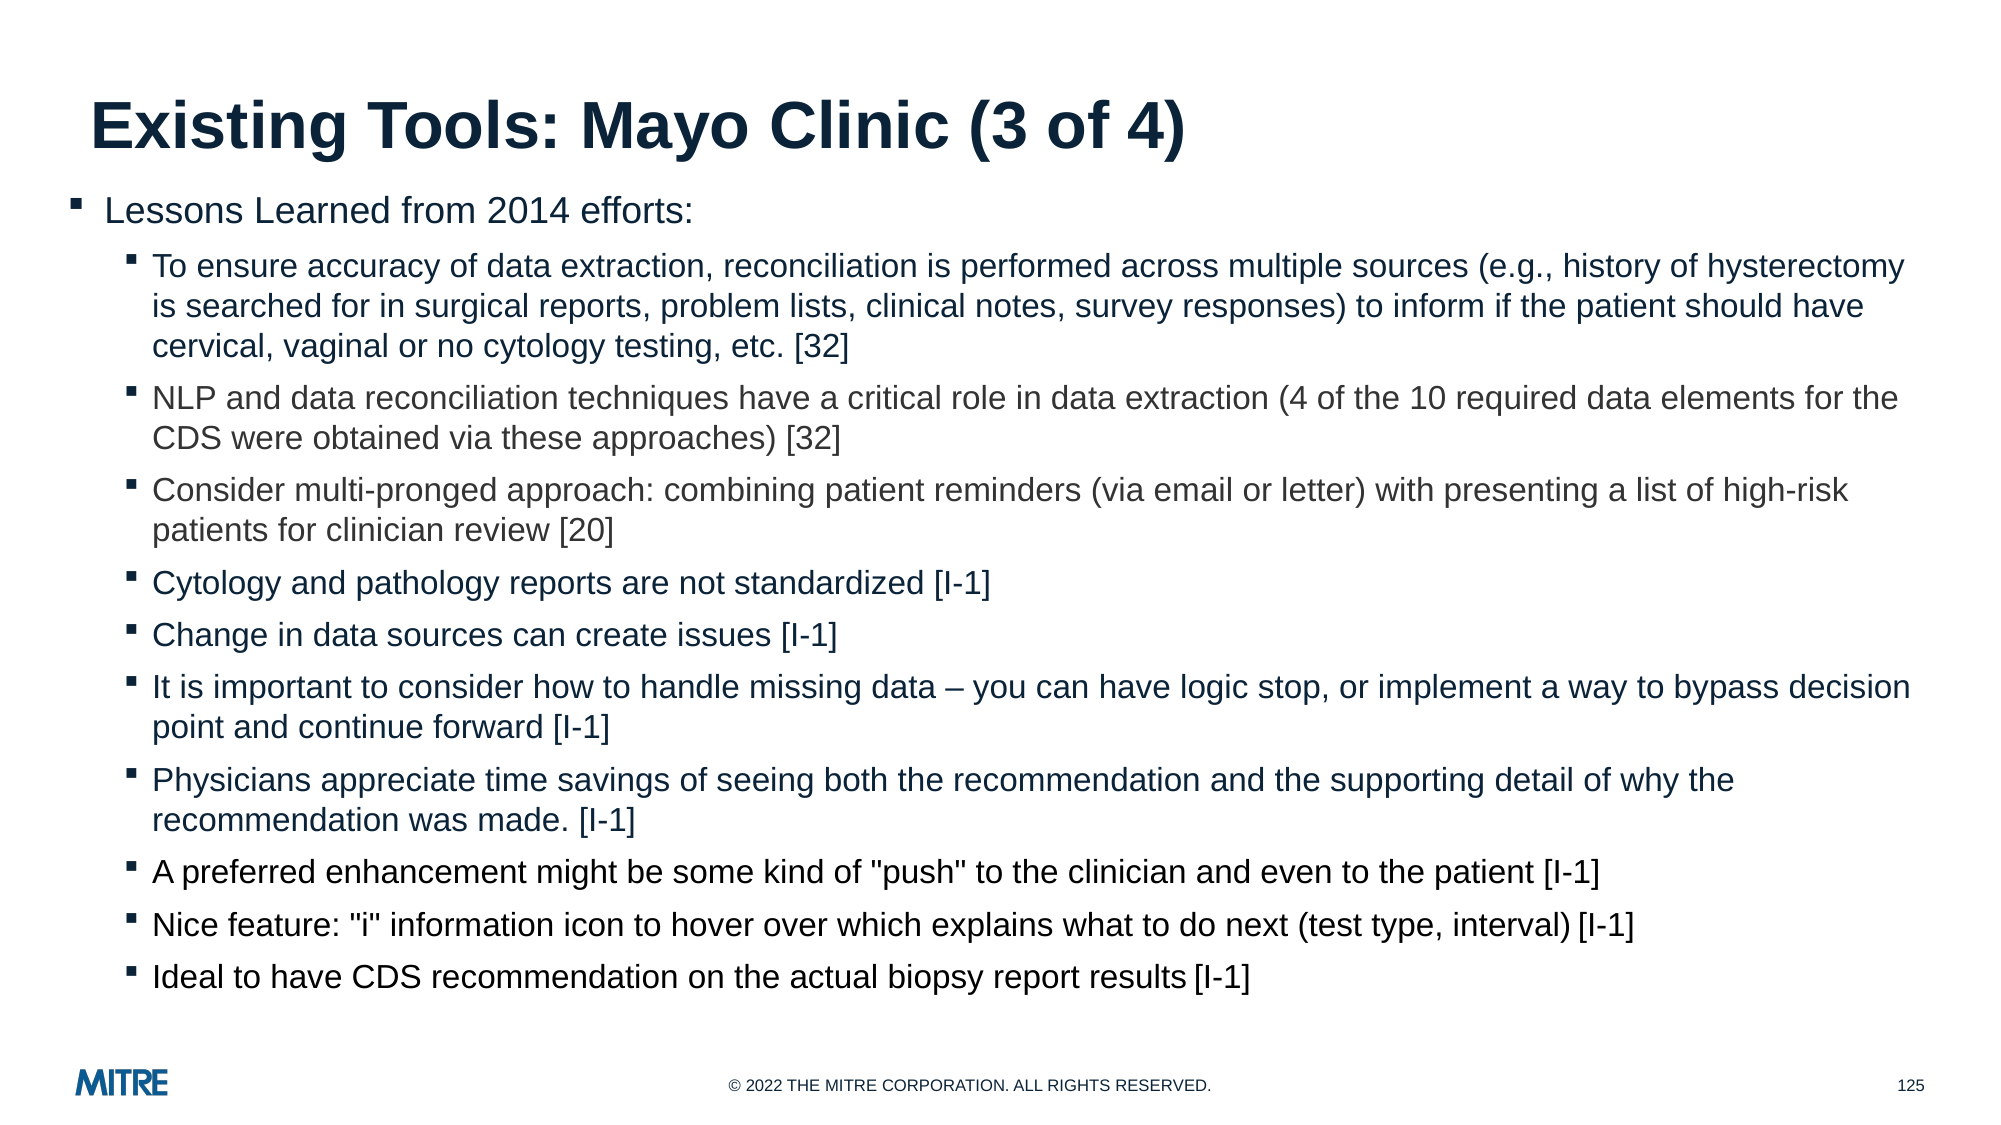

# Existing Tools: Mayo Clinic (3 of 4)
Lessons Learned from 2014 efforts:
To ensure accuracy of data extraction, reconciliation is performed across multiple sources (e.g., history of hysterectomy is searched for in surgical reports, problem lists, clinical notes, survey responses) to inform if the patient should have cervical, vaginal or no cytology testing, etc. [32]
NLP and data reconciliation techniques have a critical role in data extraction (4 of the 10 required data elements for the CDS were obtained via these approaches) [32]
Consider multi-pronged approach: combining patient reminders (via email or letter) with presenting a list of high-risk patients for clinician review [20]
Cytology and pathology reports are not standardized [I-1]
Change in data sources can create issues [I-1]
It is important to consider how to handle missing data – you can have logic stop, or implement a way to bypass decision point and continue forward [I-1]
Physicians appreciate time savings of seeing both the recommendation and the supporting detail of why the recommendation was made. [I-1]
A preferred enhancement might be some kind of "push" to the clinician and even to the patient [I-1]
Nice feature: "i" information icon to hover over which explains what to do next (test type, interval) [I-1]
Ideal to have CDS recommendation on the actual biopsy report results [I-1]

125